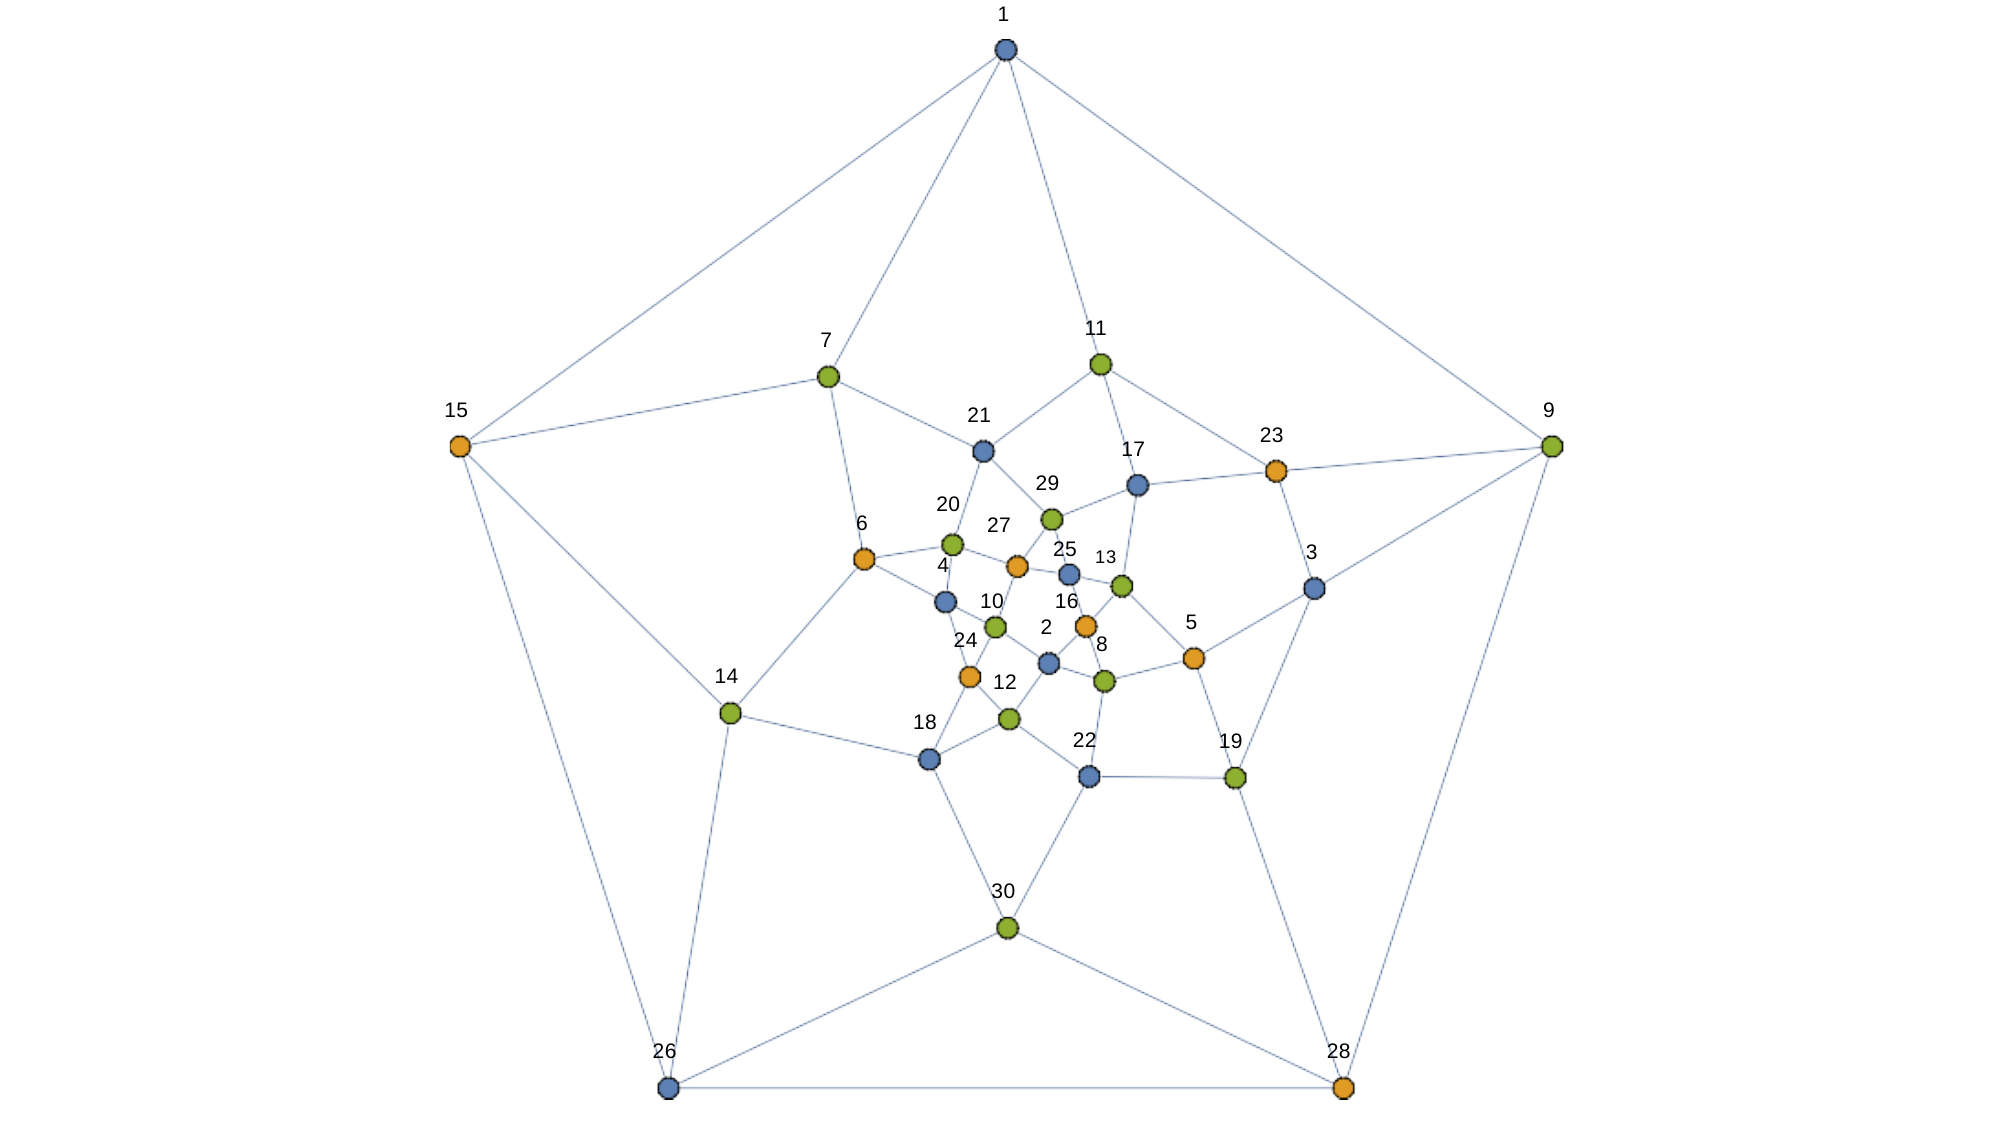

1

11
7
15
9
21
23
17
29
20
27
6
25   13
3
4
10	16
5
2
24
8
14
12
18
22
19
30
26
28